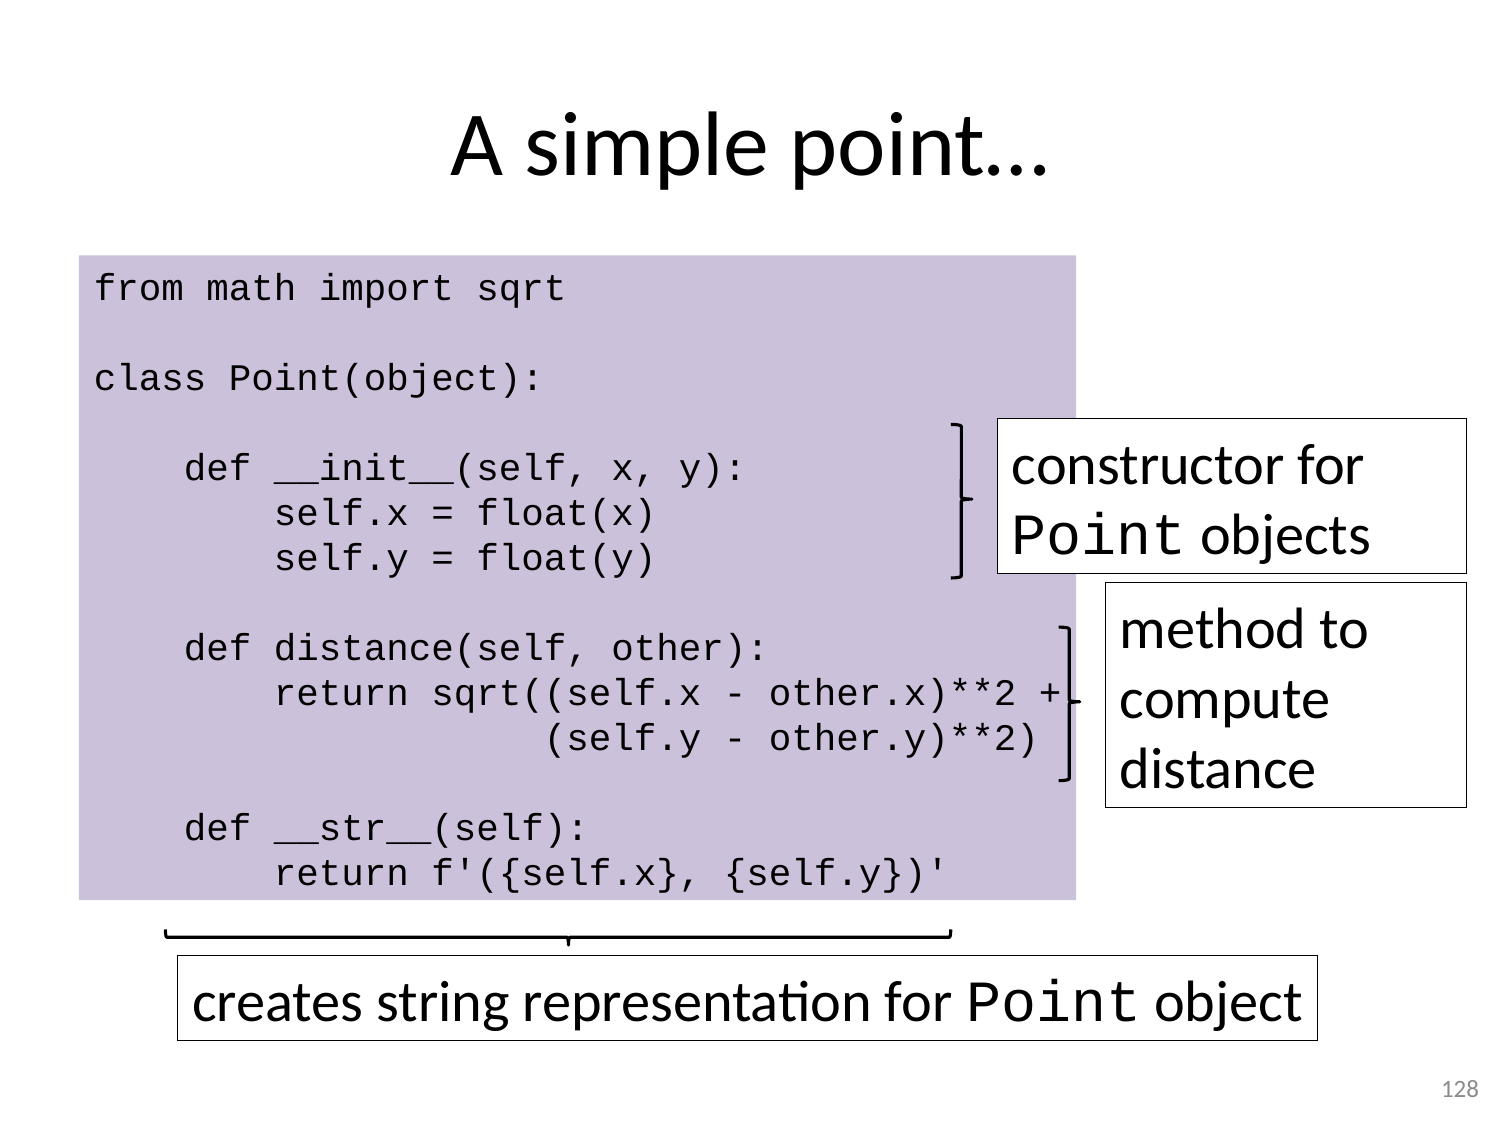

# A simple point…
from math import sqrt

class Point(object):

    def __init__(self, x, y):
        self.x = float(x)
        self.y = float(y)

    def distance(self, other):
        return sqrt((self.x - other.x)**2 +
                    (self.y - other.y)**2)

    def __str__(self):
        return f'({self.x}, {self.y})'
constructor for
Point objects

method to
compute
distance

creates string representation for Point object
128